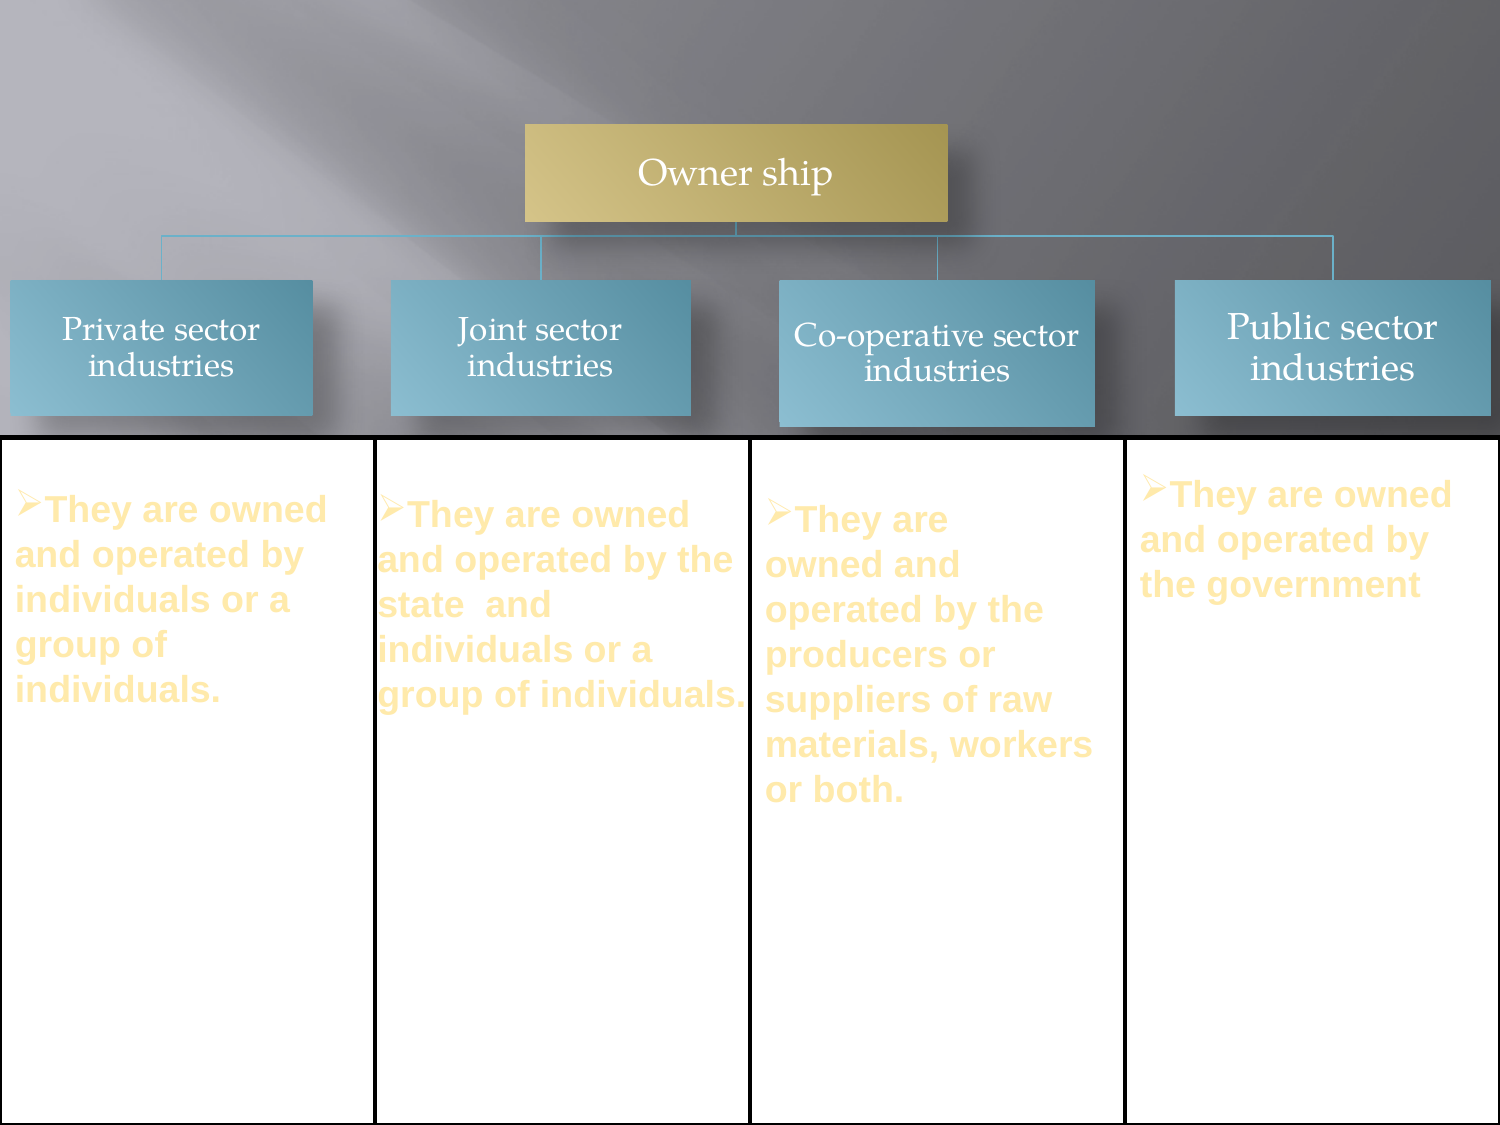

Owner ship
Private sector industries
Joint sector industries
Co-operative sector industries
Public sector industries

They are owned and operated by
the government

They are owned and operated by individuals or a group of individuals.
They are owned and operated by the state  and individuals or a group of individuals.

They are
owned and operated by the producers or suppliers of raw materials, workers or both.